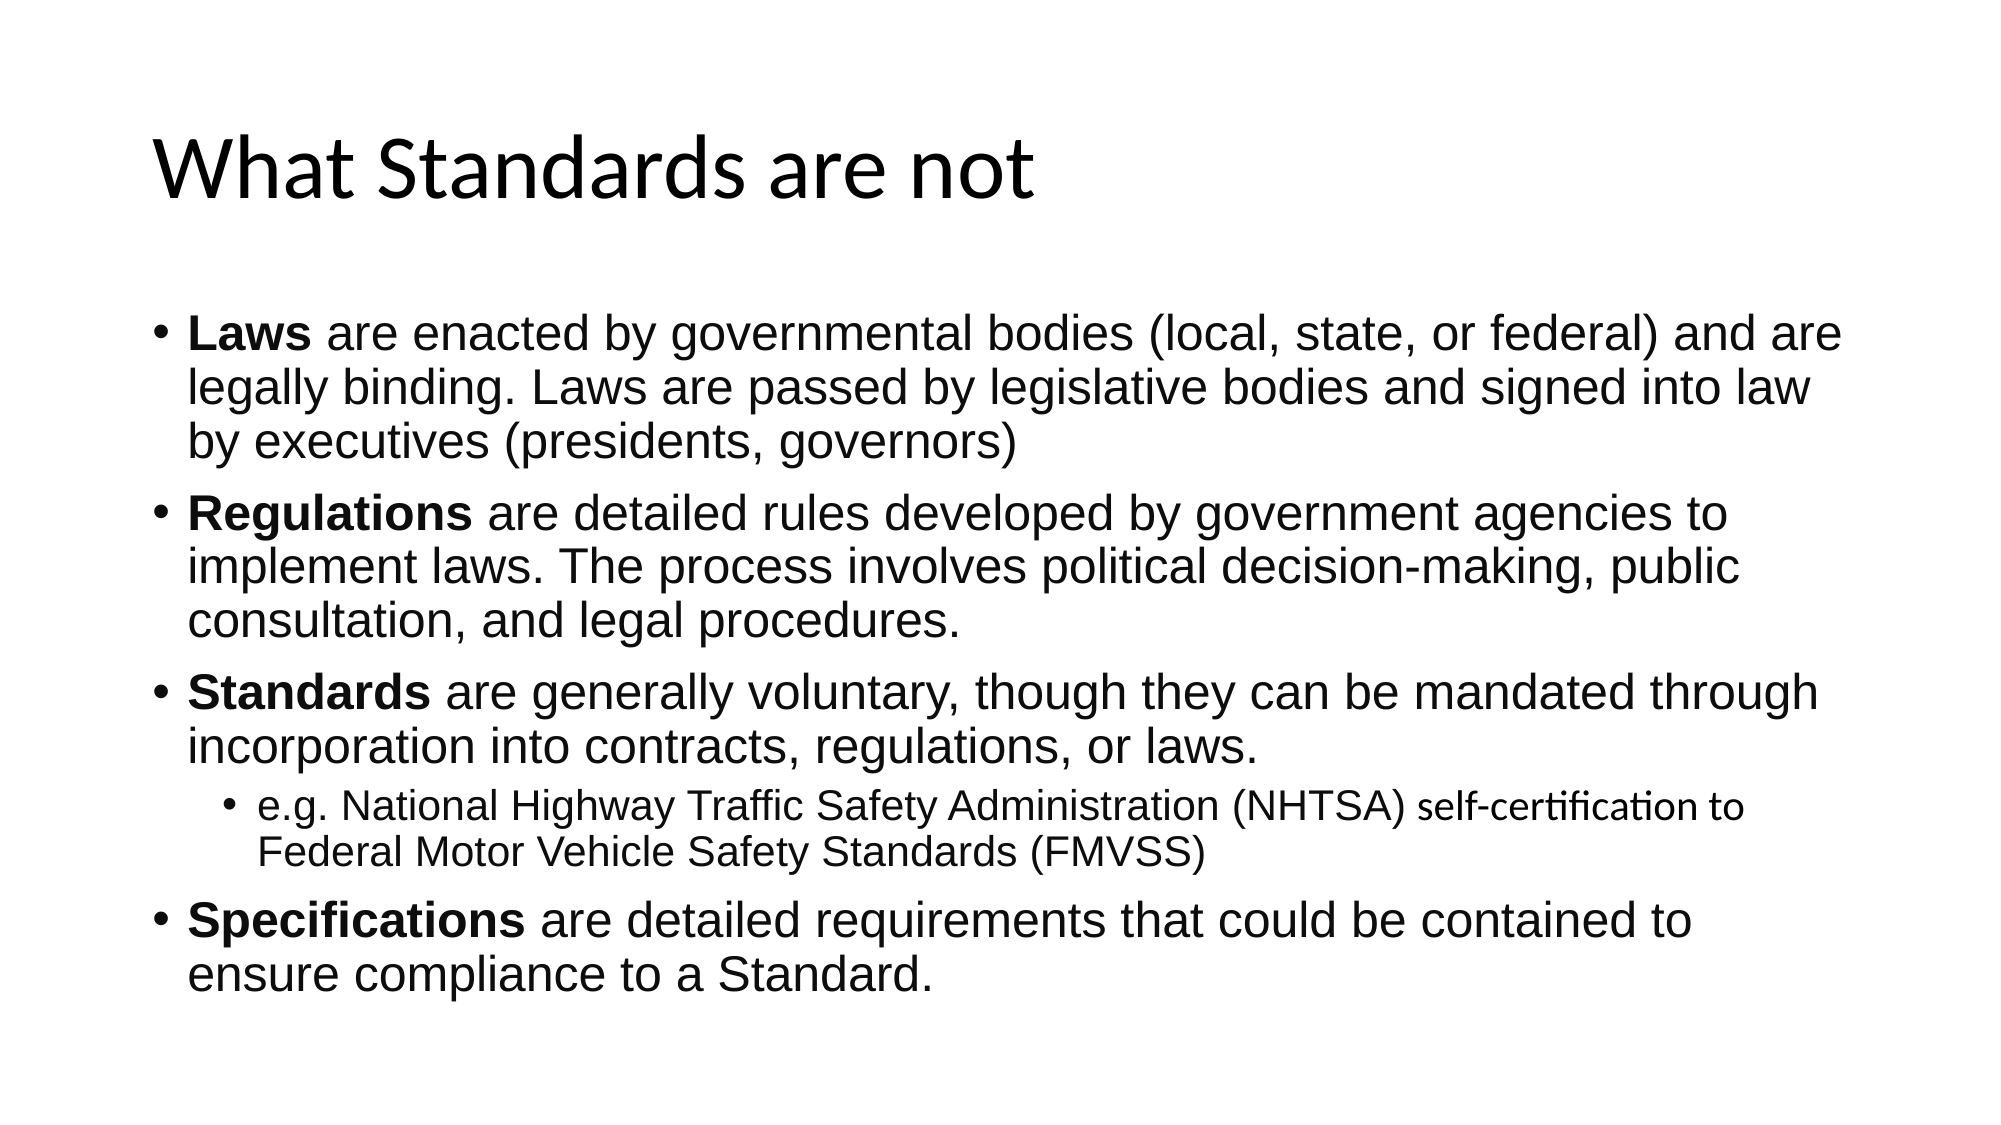

# What Standards are not
Laws are enacted by governmental bodies (local, state, or federal) and are legally binding. Laws are passed by legislative bodies and signed into law by executives (presidents, governors)
Regulations are detailed rules developed by government agencies to implement laws. The process involves political decision-making, public consultation, and legal procedures.
Standards are generally voluntary, though they can be mandated through incorporation into contracts, regulations, or laws.
e.g. National Highway Traffic Safety Administration (NHTSA) self-certification to Federal Motor Vehicle Safety Standards (FMVSS)
Specifications are detailed requirements that could be contained to ensure compliance to a Standard.